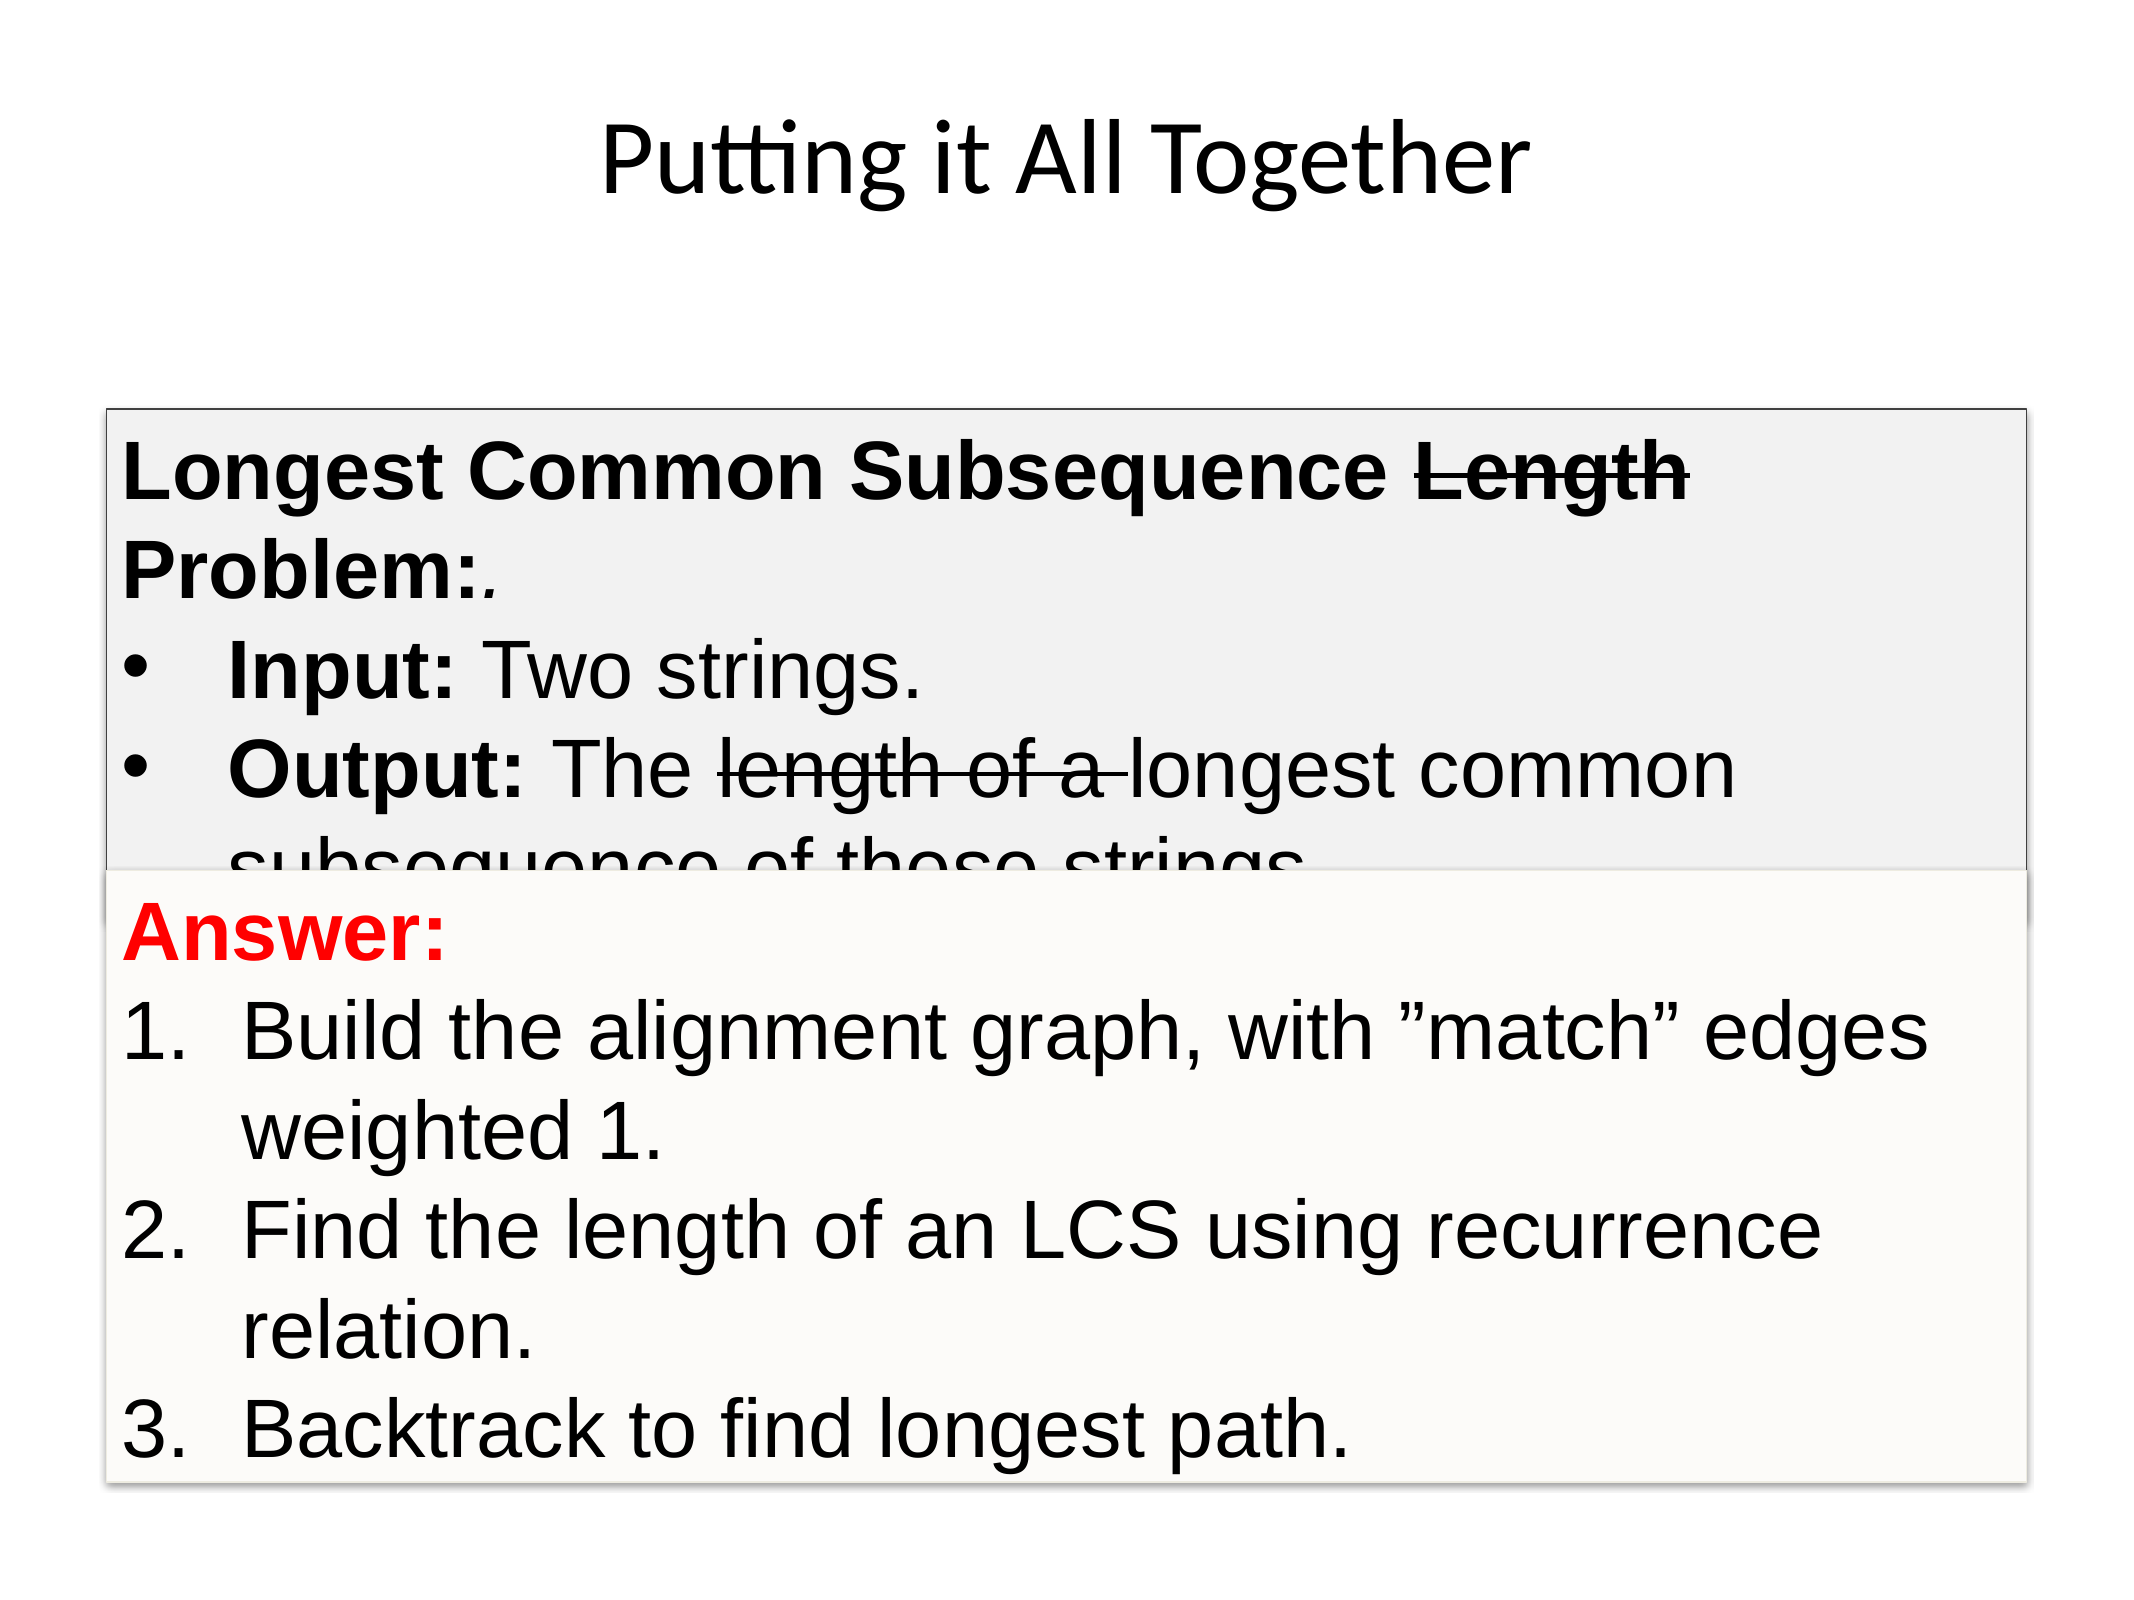

# Putting it All Together
Longest Common Subsequence Length Problem:.
Input: Two strings.
Output: The length of a longest common subsequence of these strings.
Answer:
Build the alignment graph, with ”match” edges weighted 1.
Find the length of an LCS using recurrence relation.
Backtrack to find longest path.